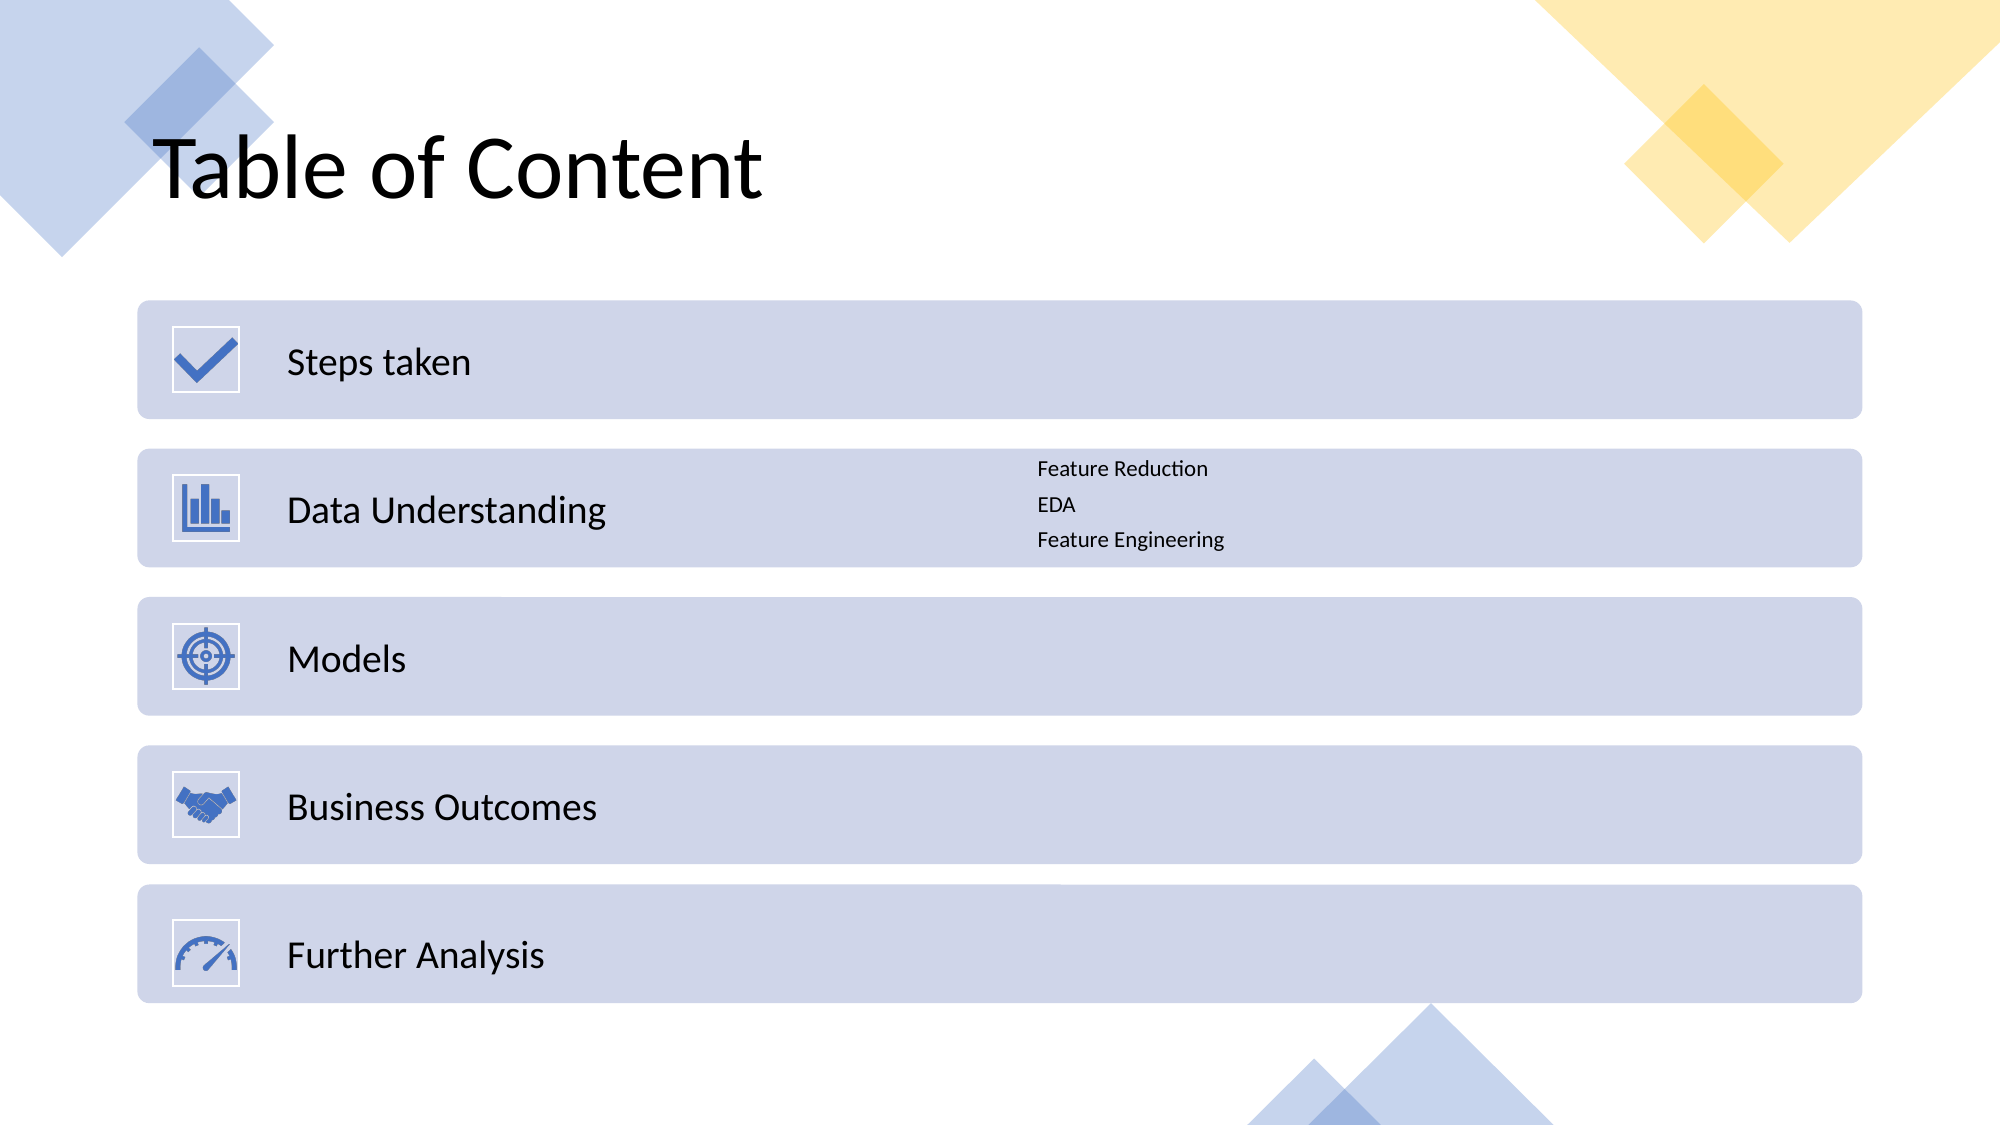

# Table of Content

Steps taken
Data Understanding
Feature Reduction
EDA
Feature Engineering
Models
Business Outcomes
Further Analysis